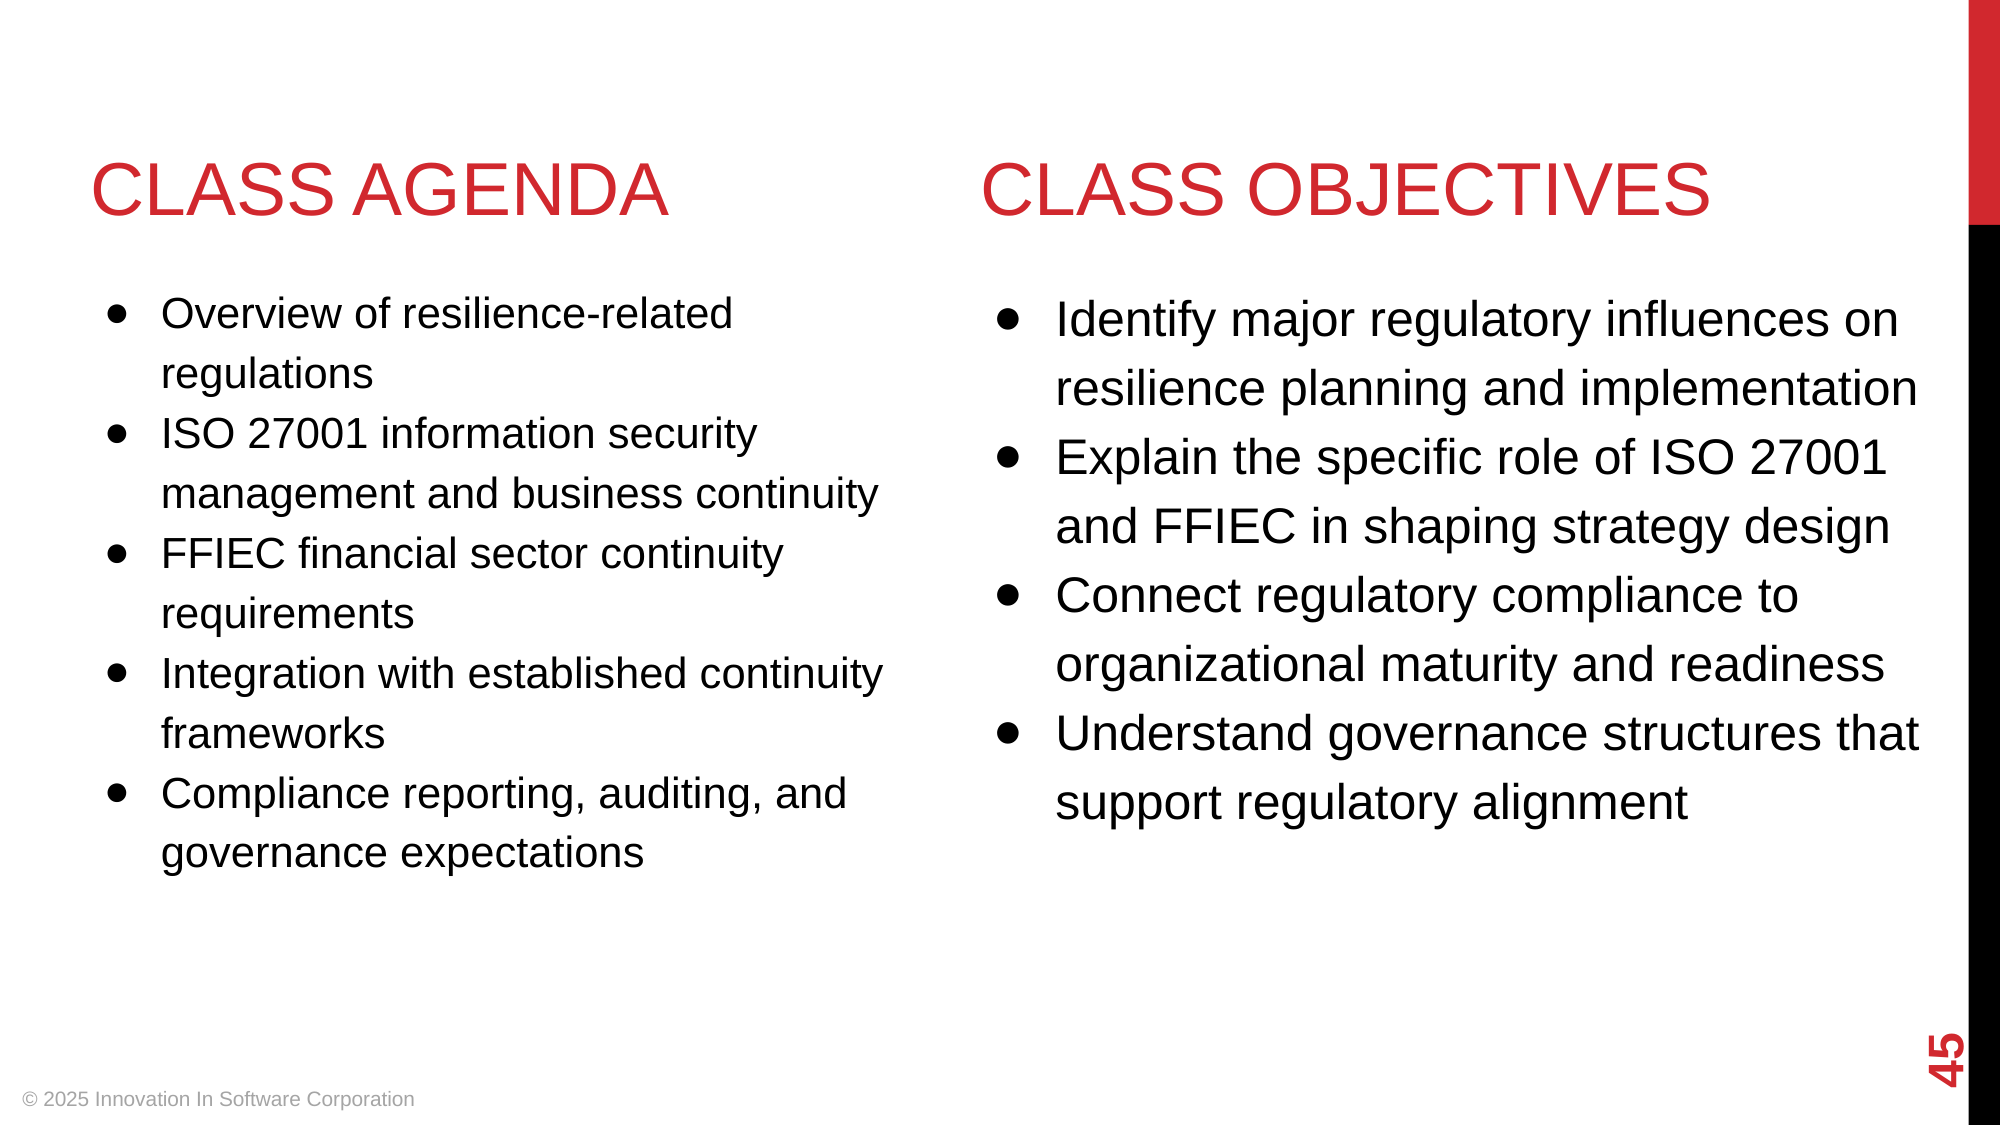

# CLASS AGENDA
CLASS OBJECTIVES
Overview of resilience-related regulations
ISO 27001 information security management and business continuity
FFIEC financial sector continuity requirements
Integration with established continuity frameworks
Compliance reporting, auditing, and governance expectations
Identify major regulatory influences on resilience planning and implementation
Explain the specific role of ISO 27001 and FFIEC in shaping strategy design
Connect regulatory compliance to organizational maturity and readiness
Understand governance structures that support regulatory alignment
45
© 2025 Innovation In Software Corporation